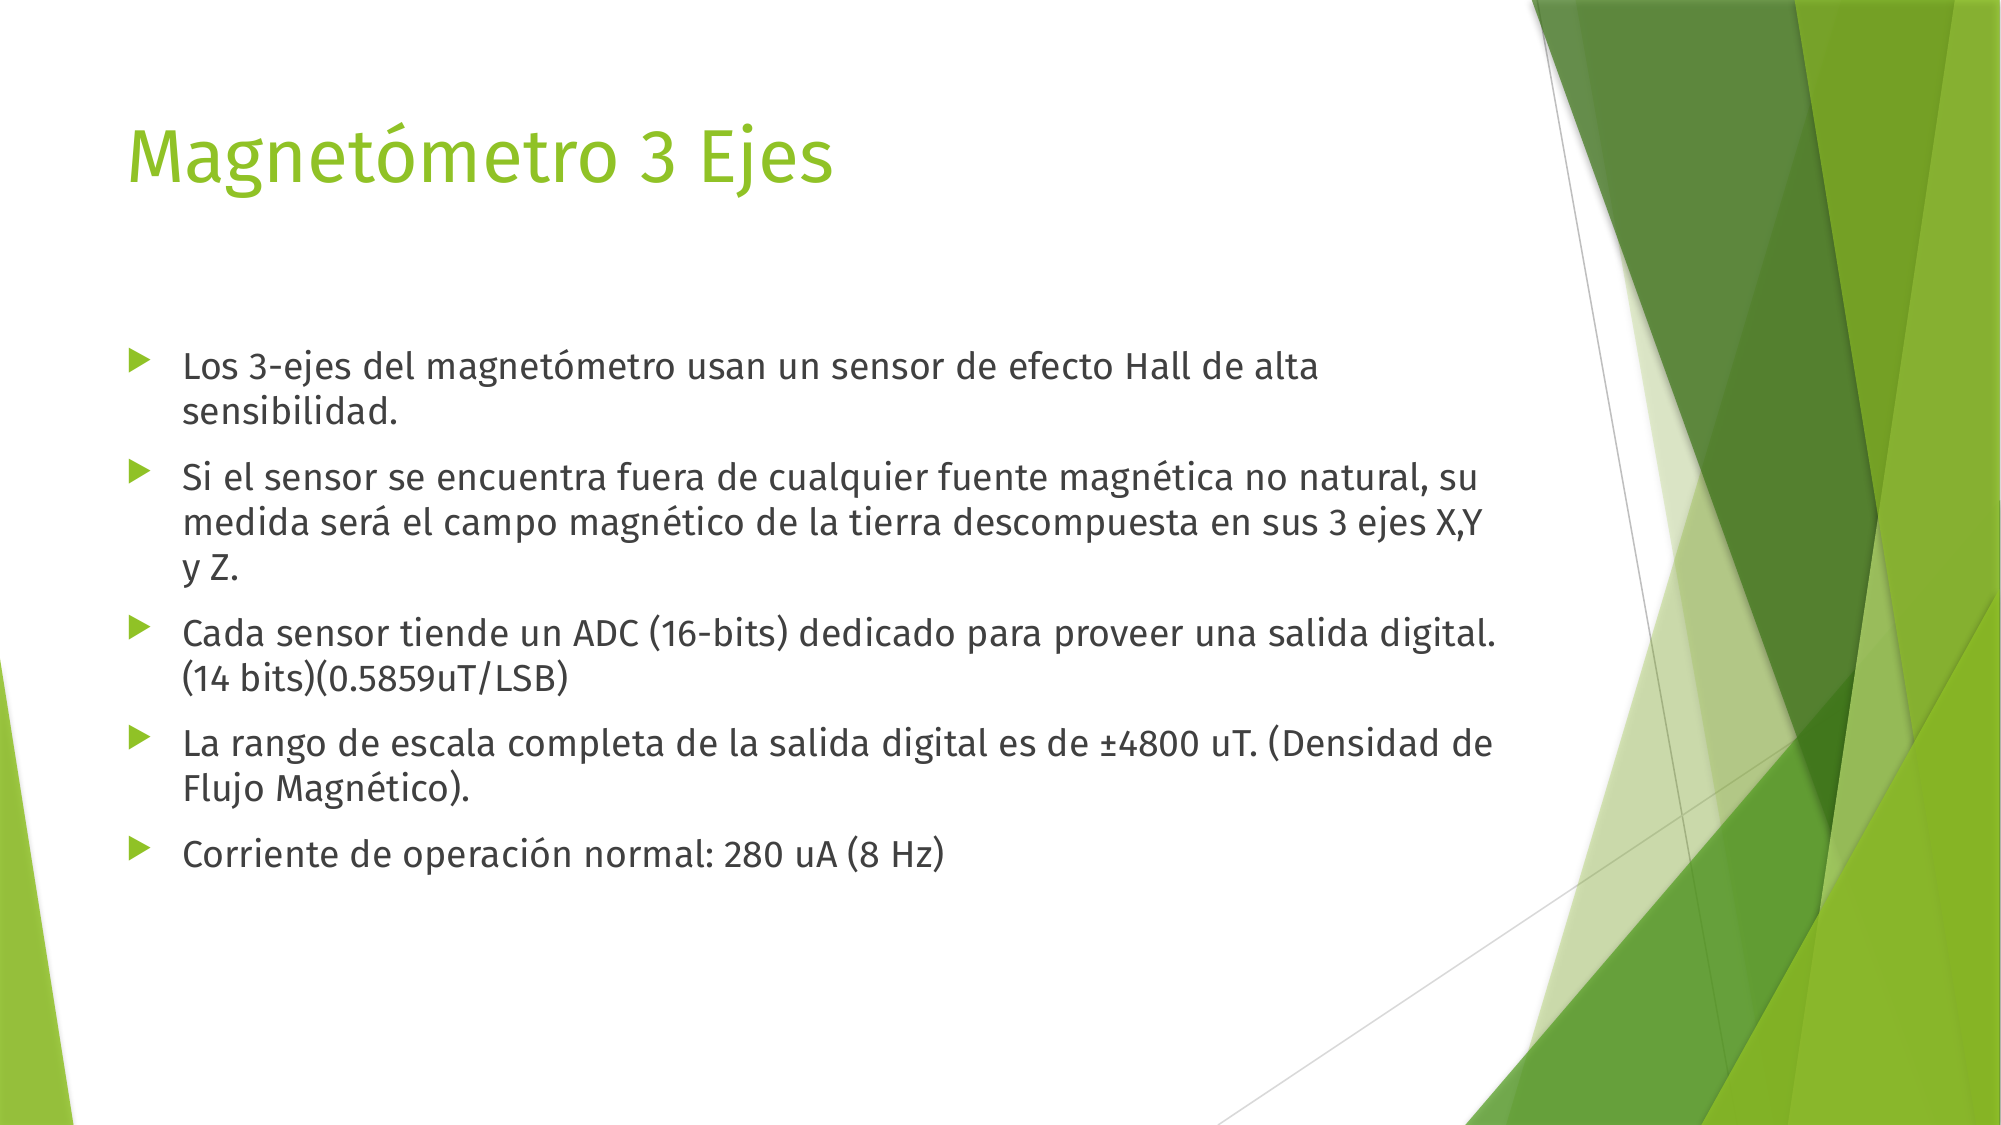

# Magnetómetro 3 Ejes
Los 3-ejes del magnetómetro usan un sensor de efecto Hall de alta sensibilidad.
Si el sensor se encuentra fuera de cualquier fuente magnética no natural, su medida será el campo magnético de la tierra descompuesta en sus 3 ejes X,Y y Z.
Cada sensor tiende un ADC (16-bits) dedicado para proveer una salida digital. (14 bits)(0.5859uT/LSB)
La rango de escala completa de la salida digital es de ±4800 uT. (Densidad de Flujo Magnético).
Corriente de operación normal: 280 uA (8 Hz)